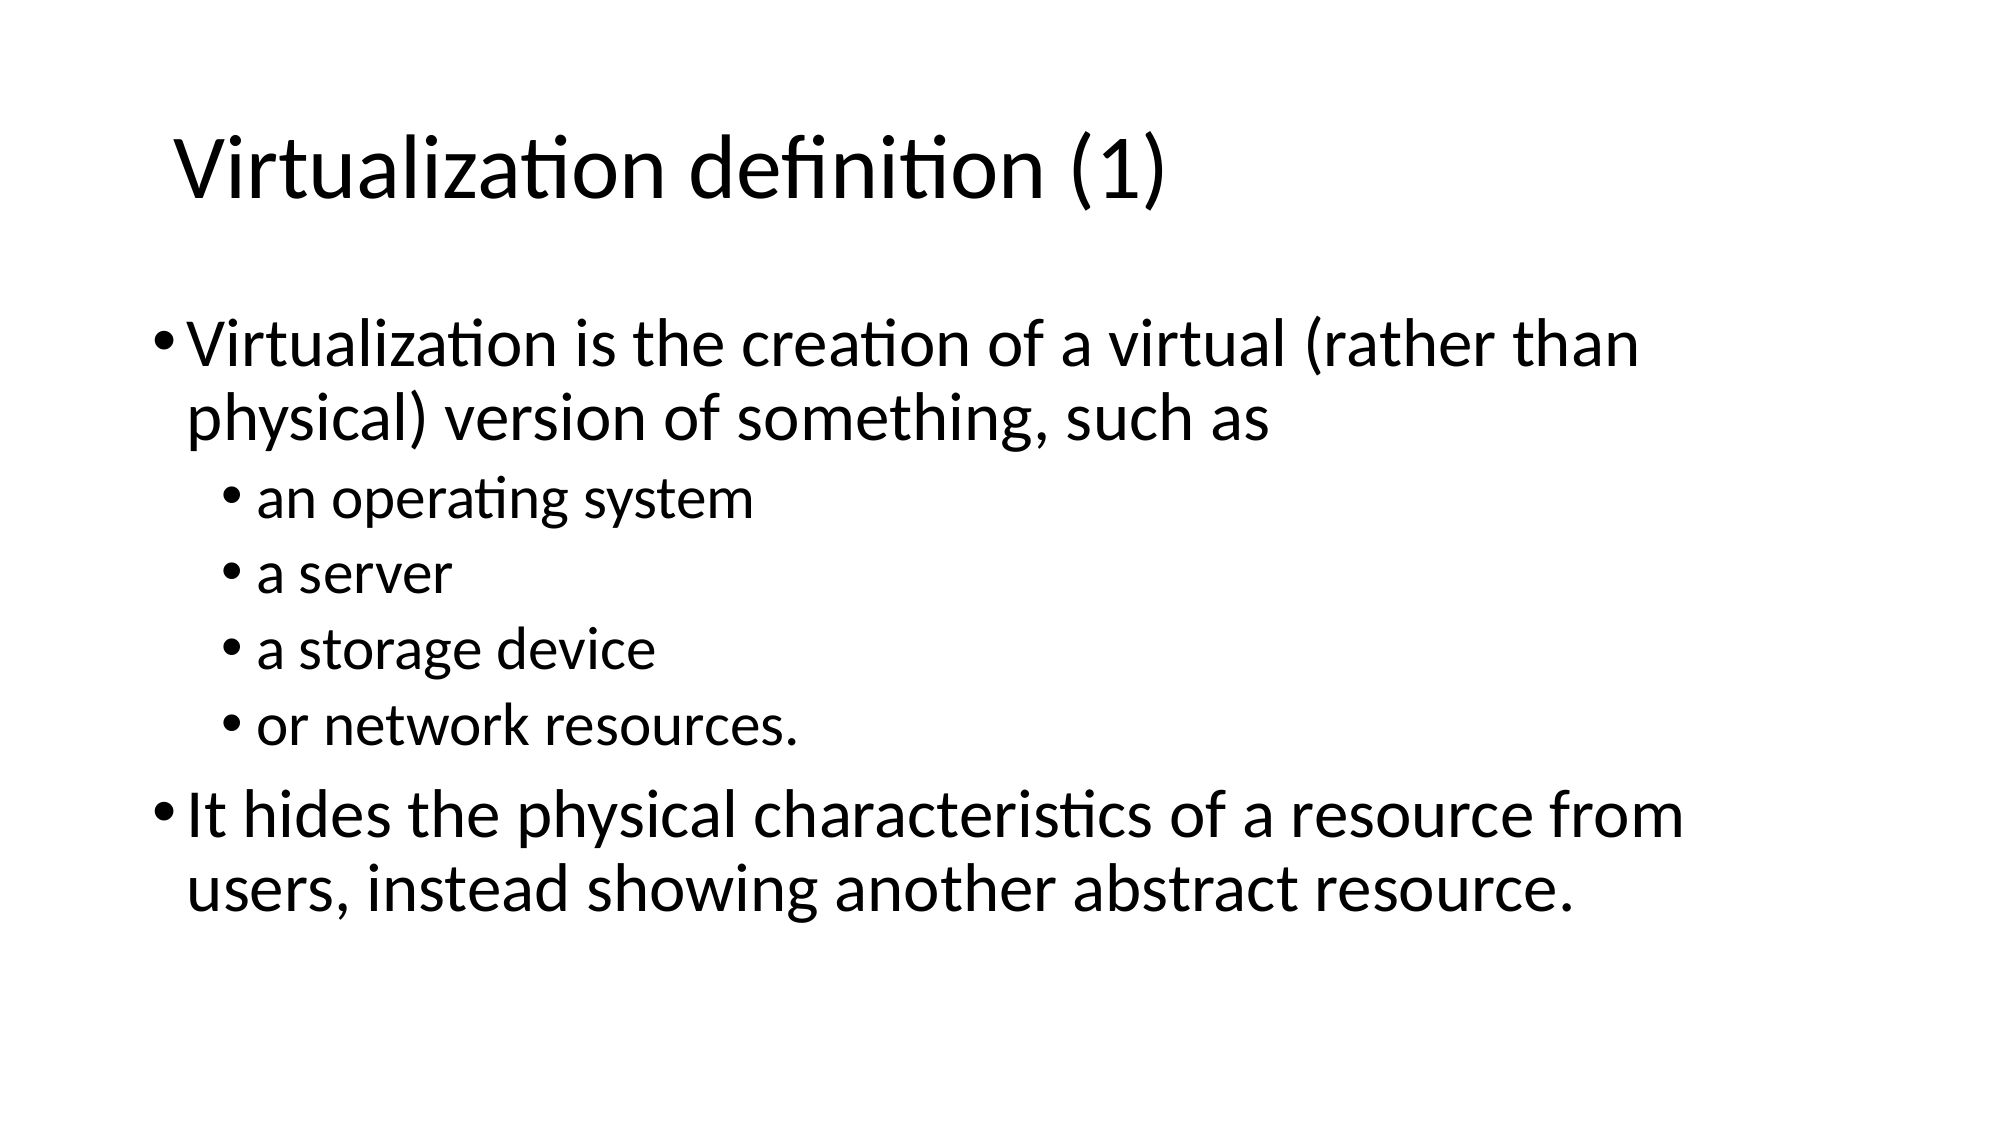

# Virtualization definition (1)
Virtualization is the creation of a virtual (rather than physical) version of something, such as
an operating system
a server
a storage device
or network resources.
It hides the physical characteristics of a resource from users, instead showing another abstract resource.